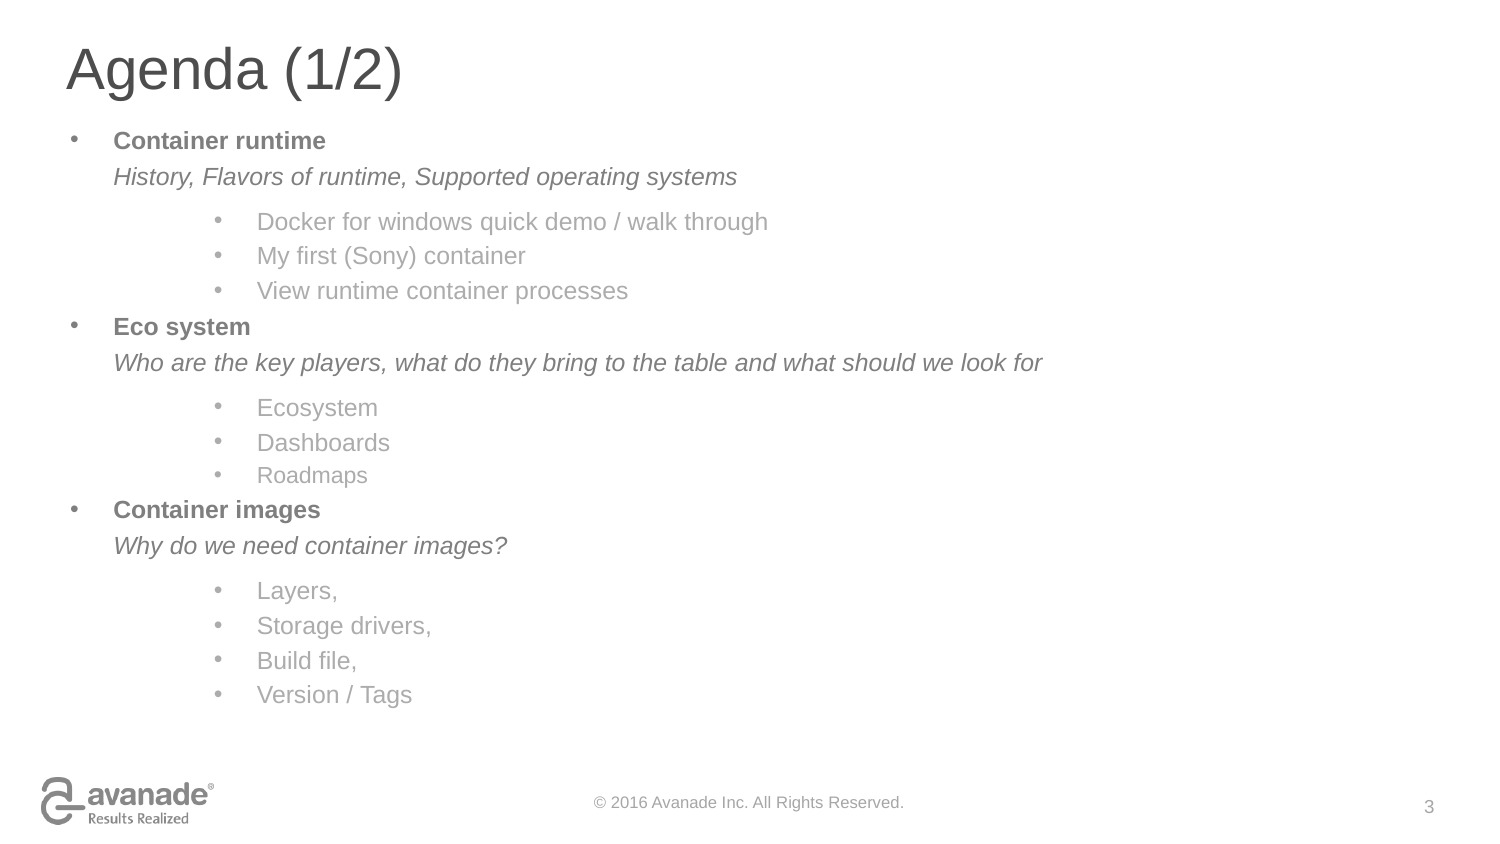

# Agenda (1/2)
Container runtime
History, Flavors of runtime, Supported operating systems
Docker for windows quick demo / walk through
My first (Sony) container
View runtime container processes
Eco system
Who are the key players, what do they bring to the table and what should we look for
Ecosystem
Dashboards
Roadmaps
Container images
Why do we need container images?
Layers,
Storage drivers,
Build file,
Version / Tags